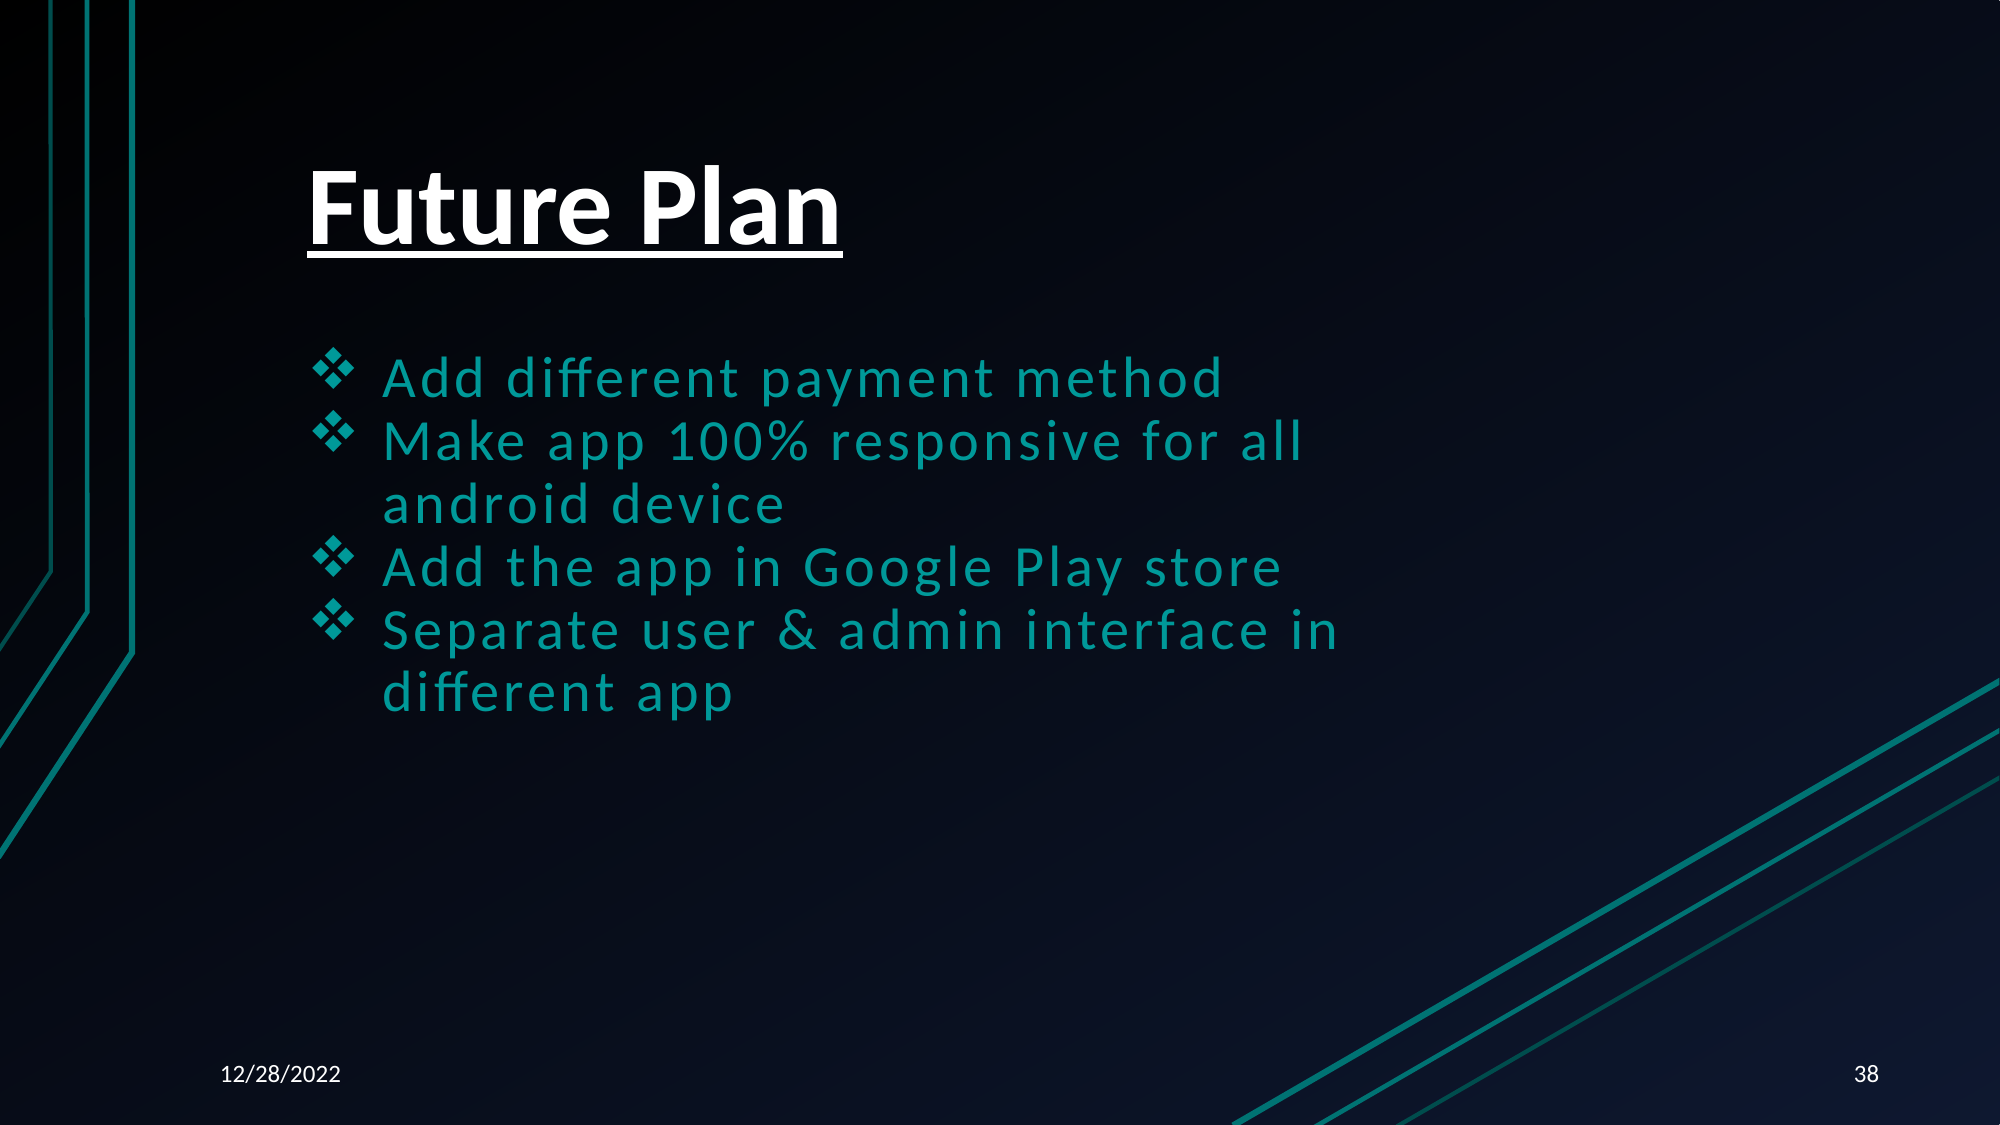

# Future Plan
Add different payment method
Make app 100% responsive for all android device
Add the app in Google Play store
Separate user & admin interface in different app
12/28/2022
38